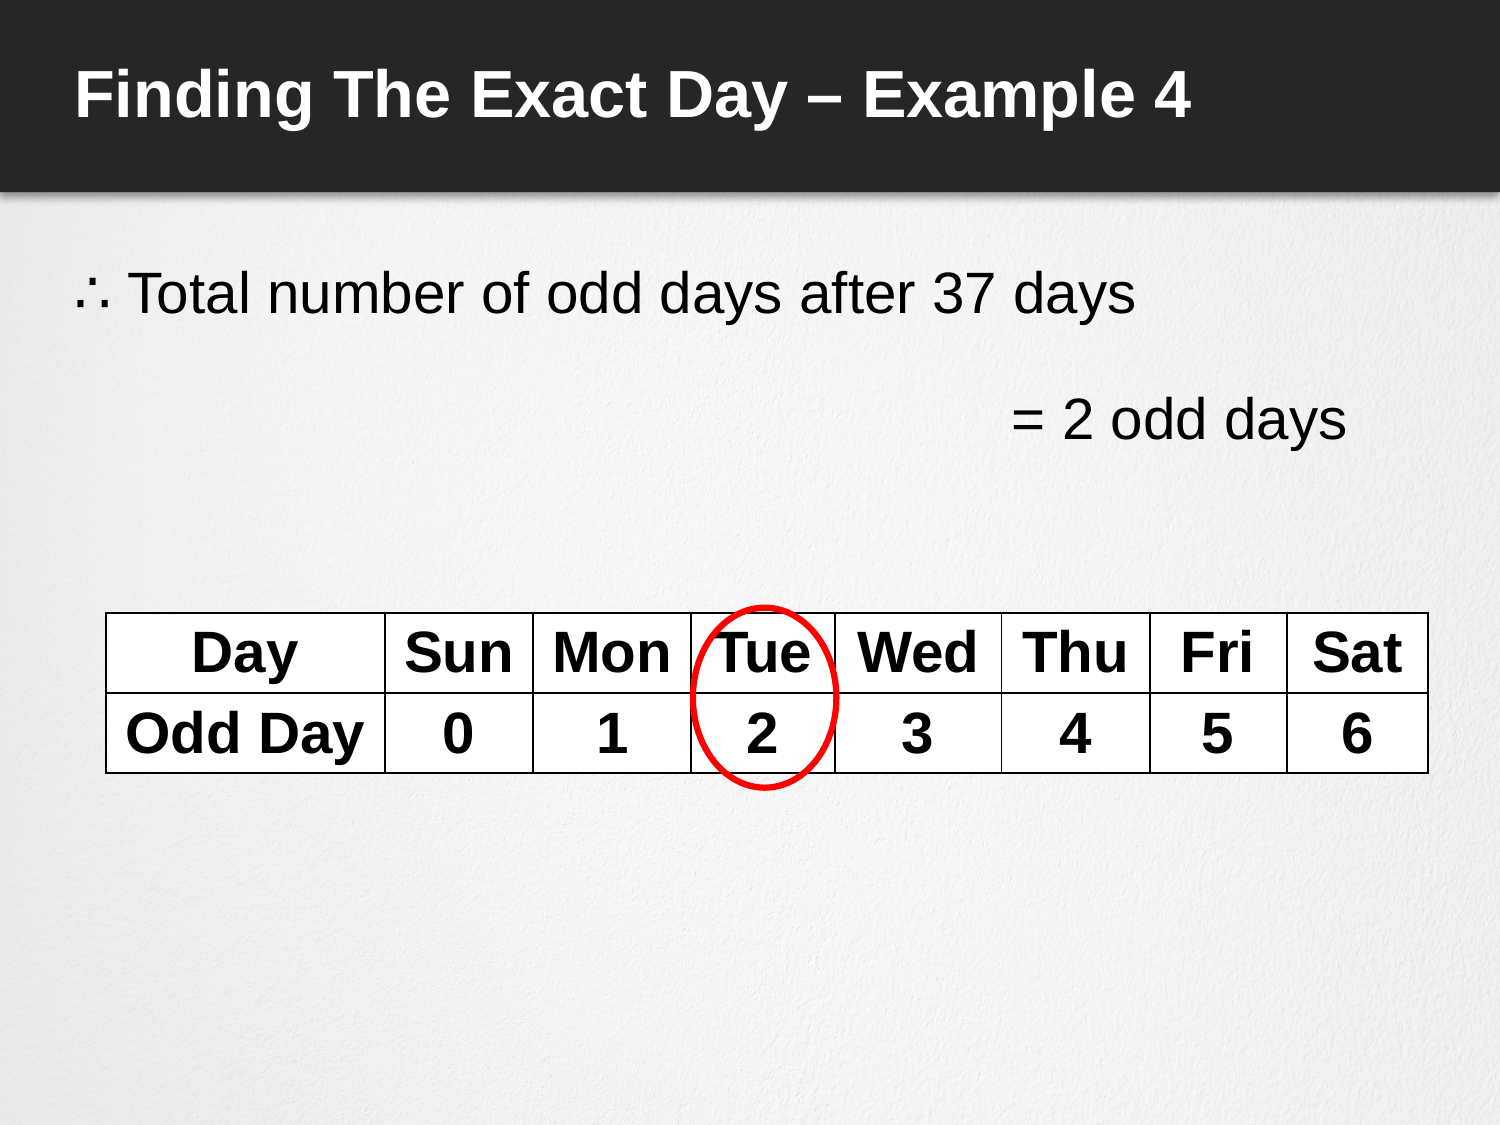

# Finding The Exact Day – Example 4
∴ Total number of odd days after 37 days
							= 2 odd days

| Day | Sun | Mon | Tue | Wed | Thu | Fri | Sat |
| --- | --- | --- | --- | --- | --- | --- | --- |
| Odd Day | 0 | 1 | 2 | 3 | 4 | 5 | 6 |